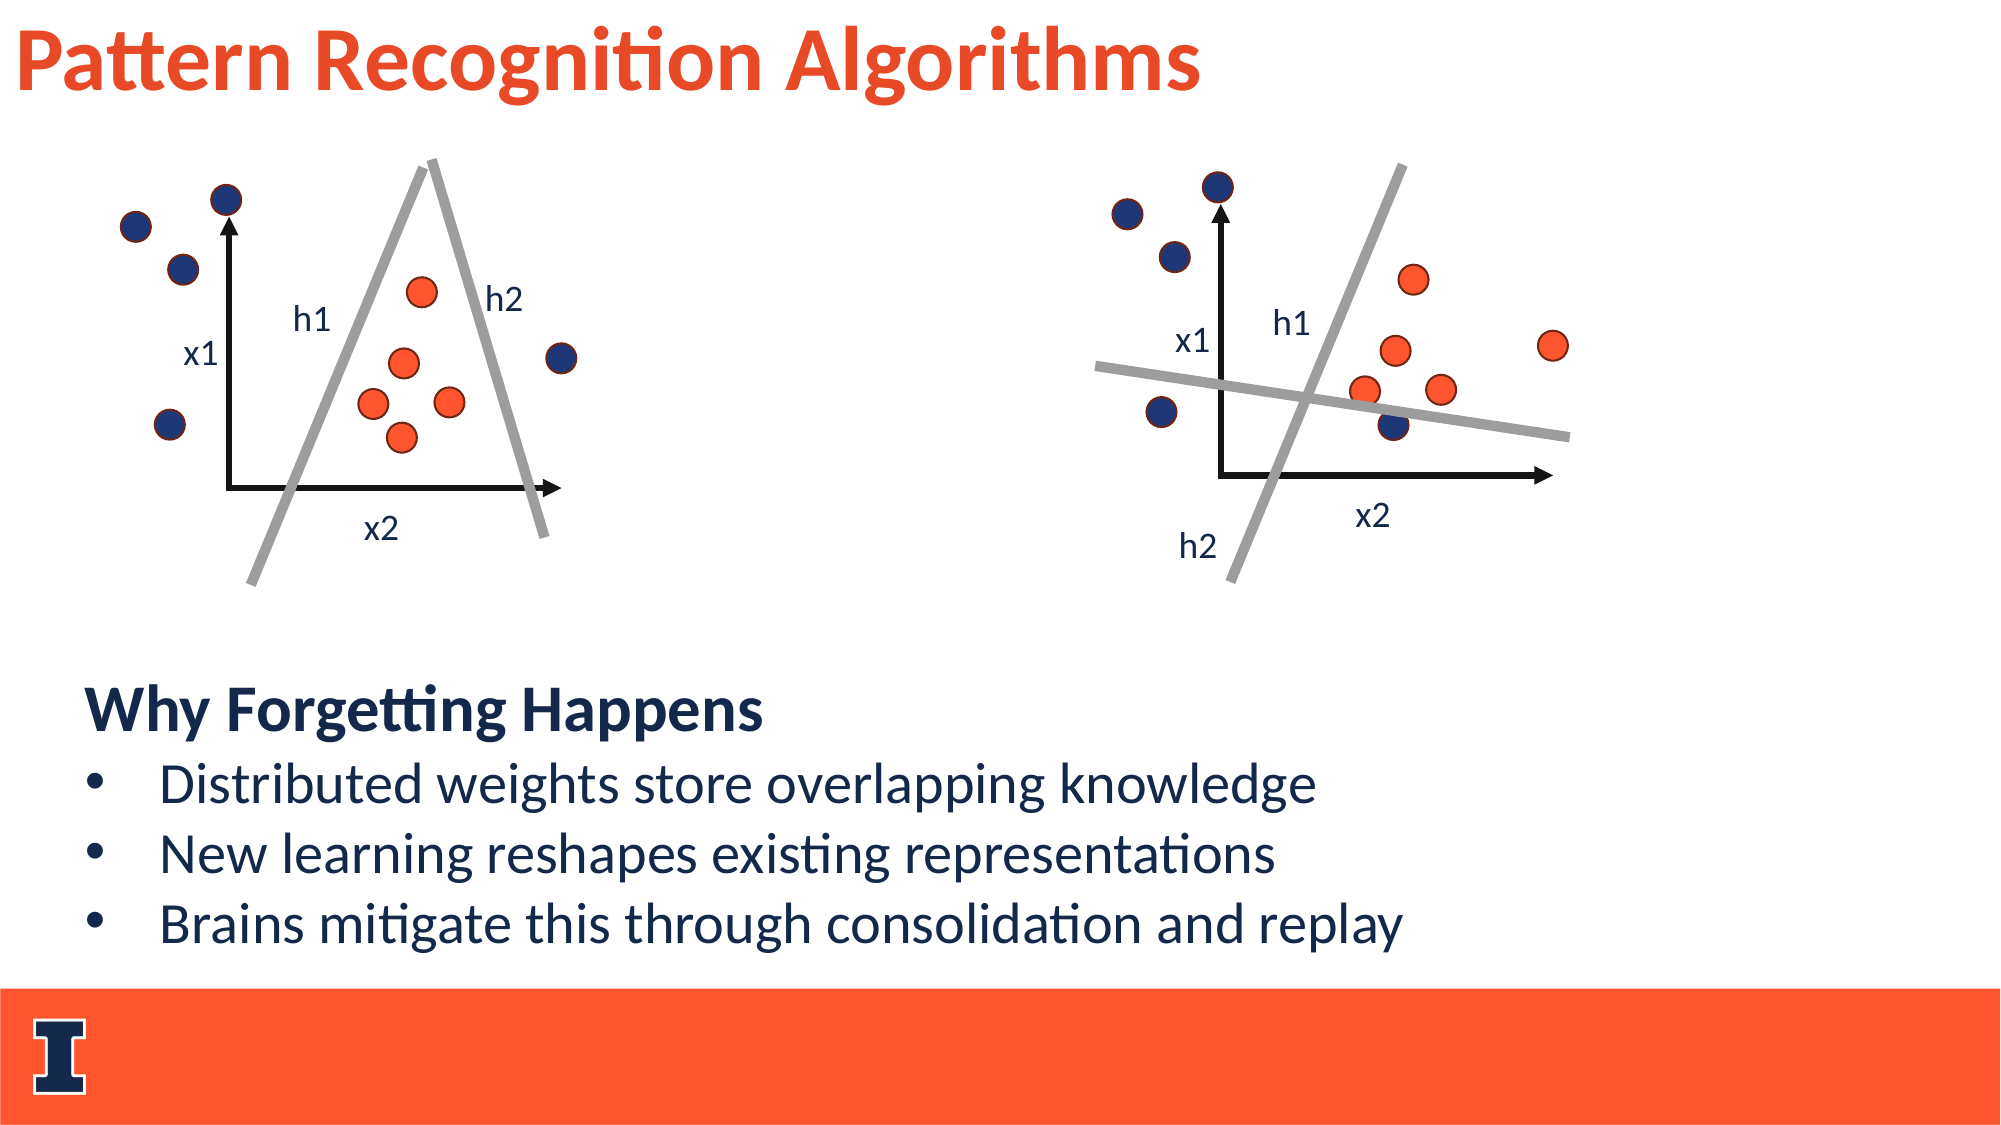

Pattern Recognition Algorithms

h2

h1
h1
x1
x1

x2
x2
h2
Why Forgetting Happens
Distributed weights store overlapping knowledge
New learning reshapes existing representations
Brains mitigate this through consolidation and replay